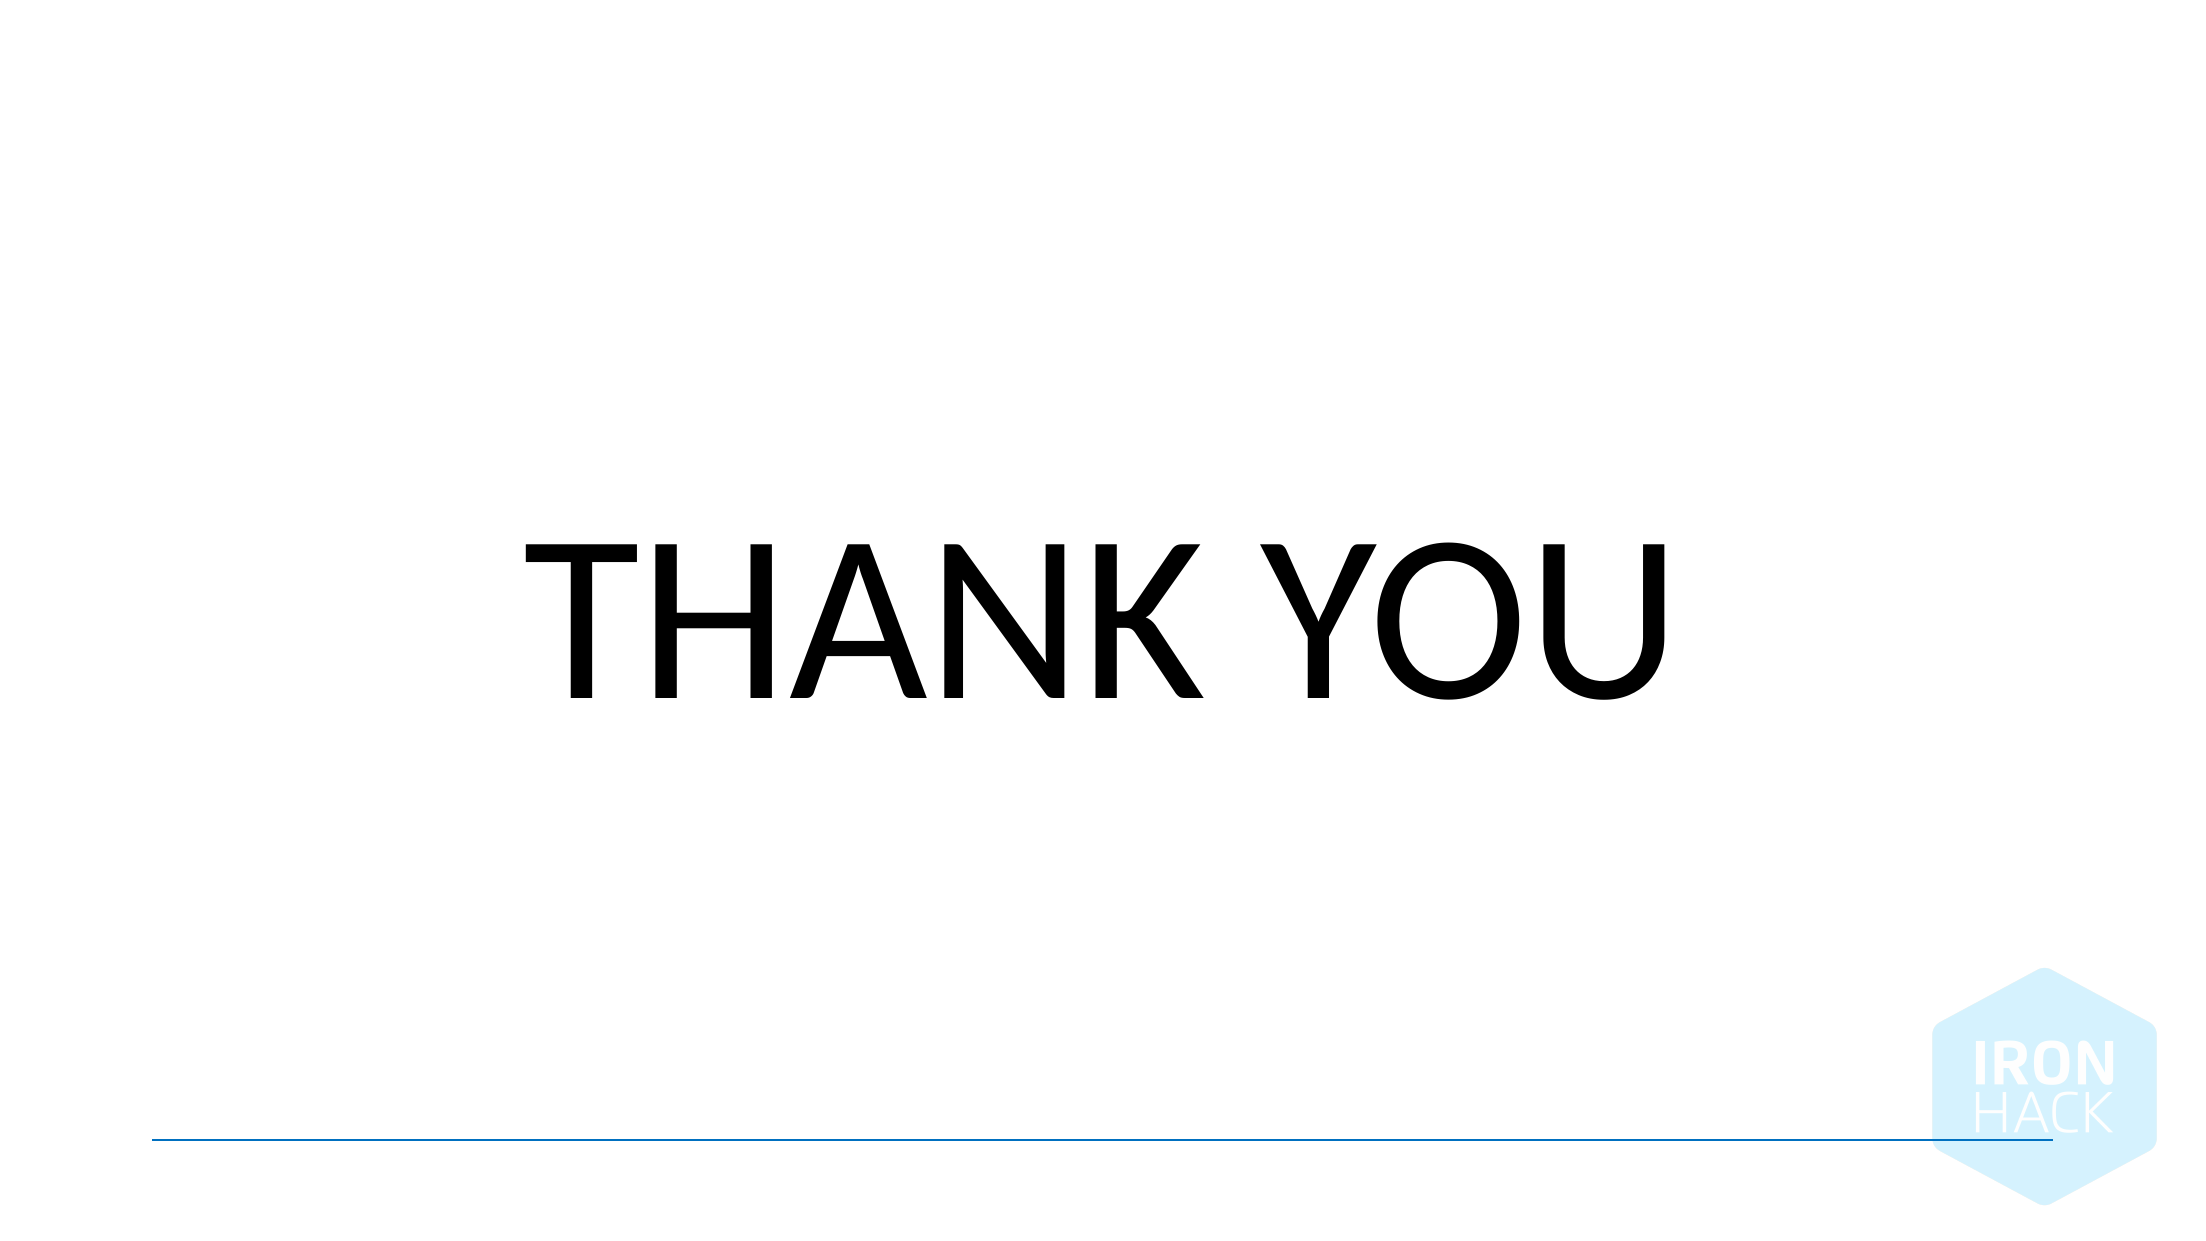

Thank you
January 8, 2025 |
116